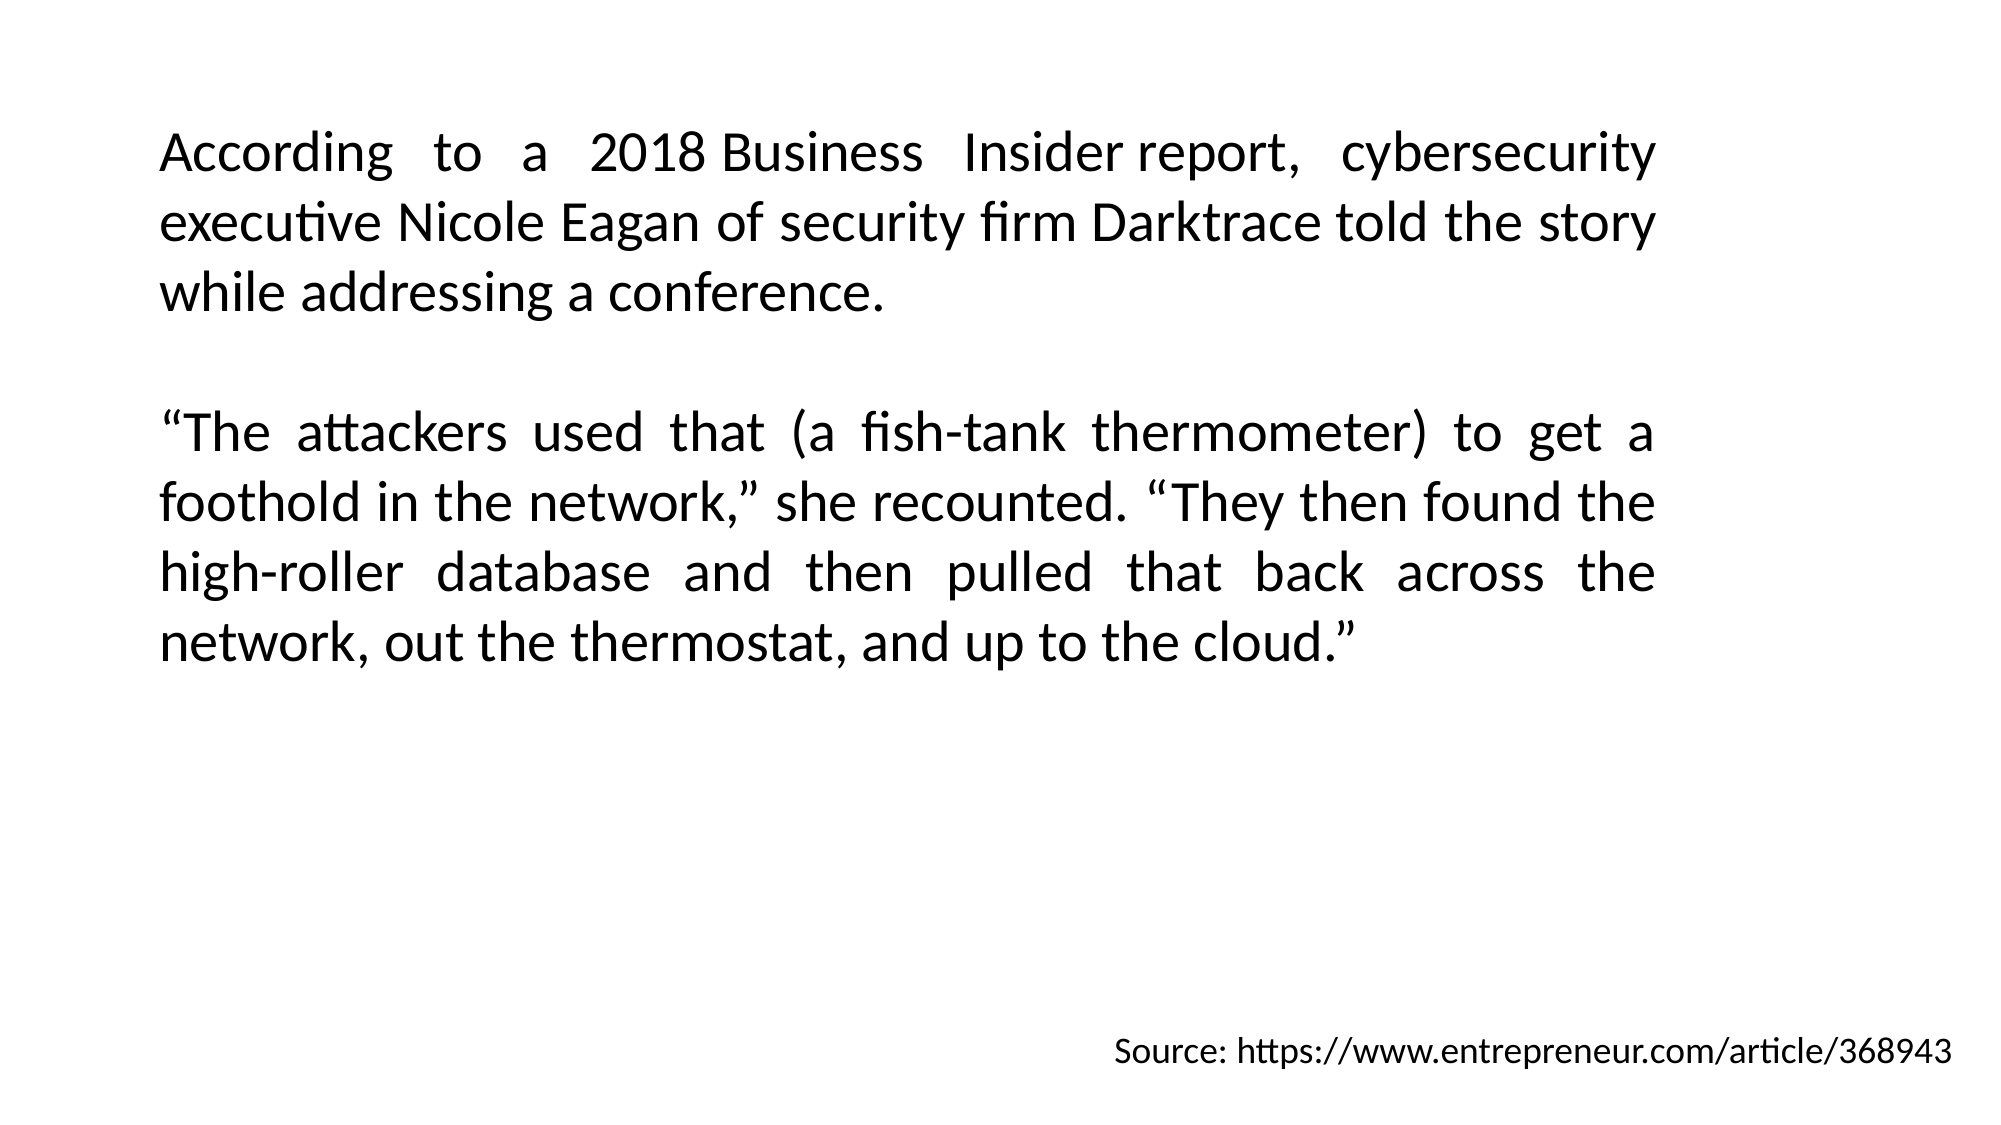

According to a 2018 Business Insider report, cybersecurity executive Nicole Eagan of security firm Darktrace told the story while addressing a conference.

“The attackers used that (a fish-tank thermometer) to get a foothold in the network,” she recounted. “They then found the high-roller database and then pulled that back across the network, out the thermostat, and up to the cloud.”
Source: https://www.entrepreneur.com/article/368943